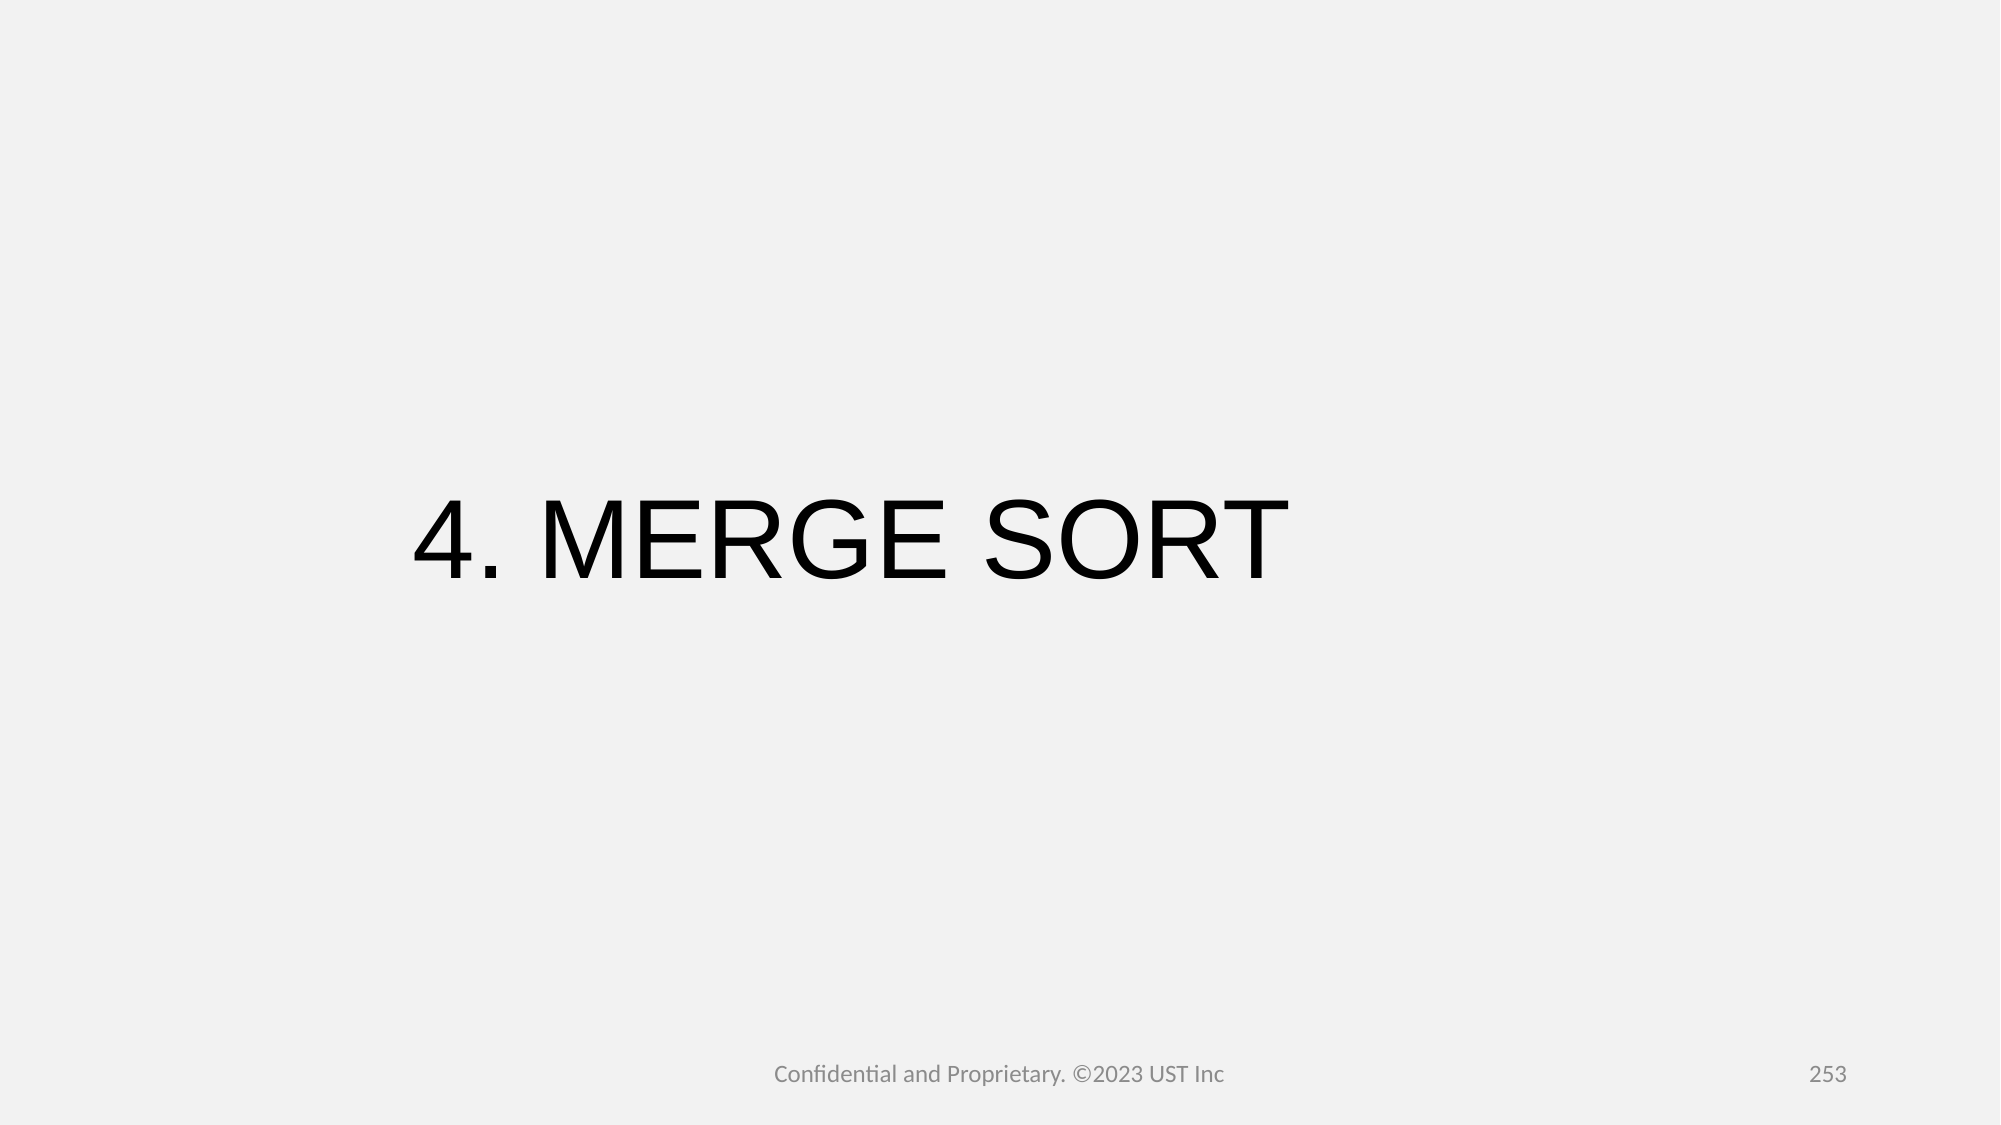

# 4. MERGE SORT
Confidential and Proprietary. ©2023 UST Inc
253